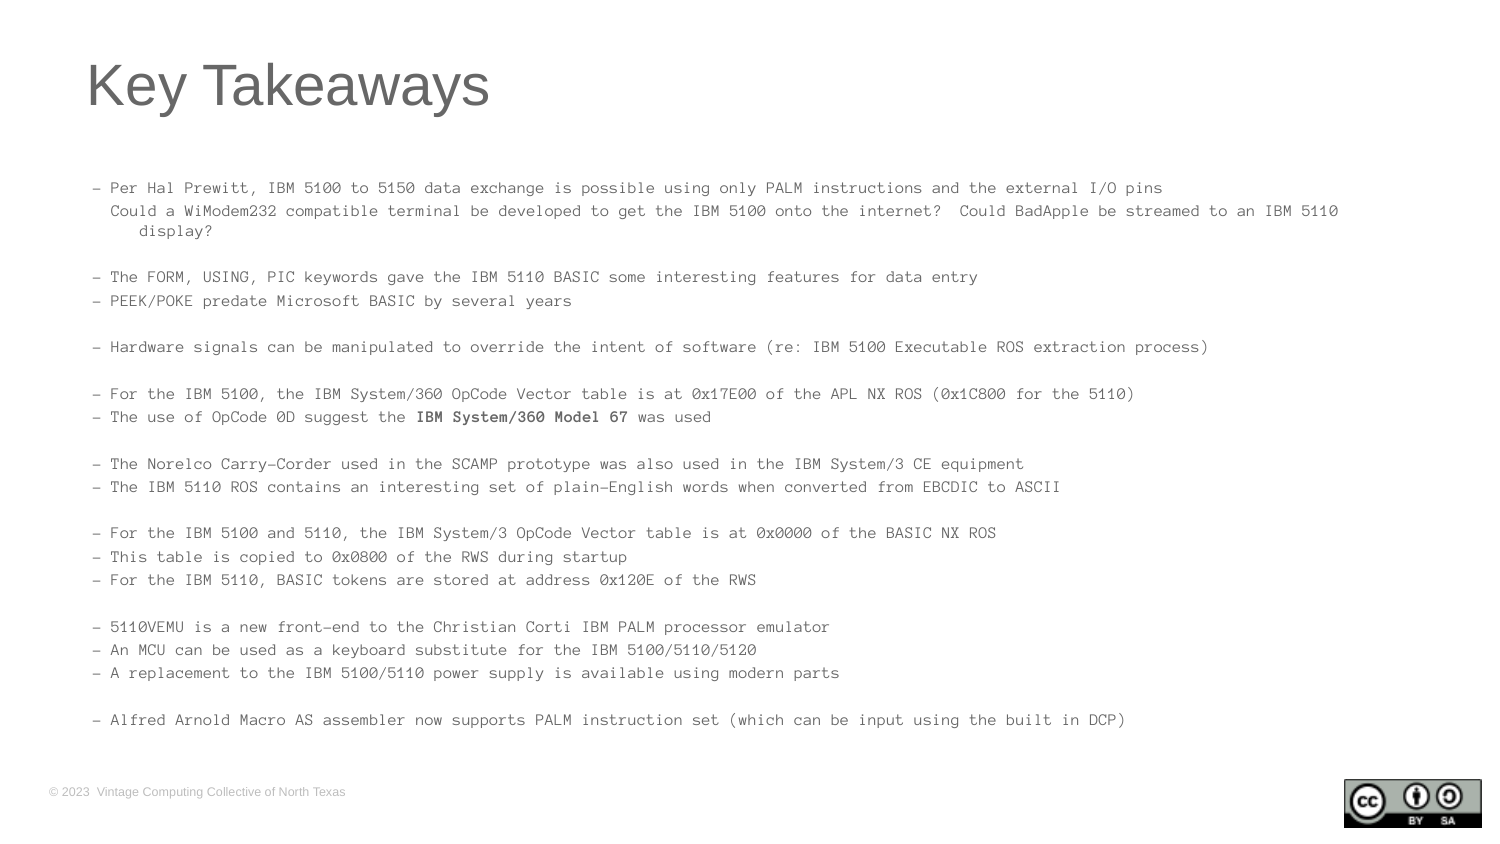

# Key Takeaways

- Per Hal Prewitt, IBM 5100 to 5150 data exchange is possible using only PALM instructions and the external I/O pins
  Could a WiModem232 compatible terminal be developed to get the IBM 5100 onto the internet?  Could BadApple be streamed to an IBM 5110 display?

- The FORM, USING, PIC keywords gave the IBM 5110 BASIC some interesting features for data entry
- PEEK/POKE predate Microsoft BASIC by several years

- Hardware signals can be manipulated to override the intent of software (re: IBM 5100 Executable ROS extraction process)

- For the IBM 5100, the IBM System/360 OpCode Vector table is at 0x17E00 of the APL NX ROS (0x1C800 for the 5110)
- The use of OpCode 0D suggest the IBM System/360 Model 67 was used

- The Norelco Carry-Corder used in the SCAMP prototype was also used in the IBM System/3 CE equipment
- The IBM 5110 ROS contains an interesting set of plain-English words when converted from EBCDIC to ASCII

- For the IBM 5100 and 5110, the IBM System/3 OpCode Vector table is at 0x0000 of the BASIC NX ROS
- This table is copied to 0x0800 of the RWS during startup
- For the IBM 5110, BASIC tokens are stored at address 0x120E of the RWS

- 5110VEMU is a new front-end to the Christian Corti IBM PALM processor emulator
- An MCU can be used as a keyboard substitute for the IBM 5100/5110/5120
- A replacement to the IBM 5100/5110 power supply is available using modern parts

- Alfred Arnold Macro AS assembler now supports PALM instruction set (which can be input using the built in DCP)